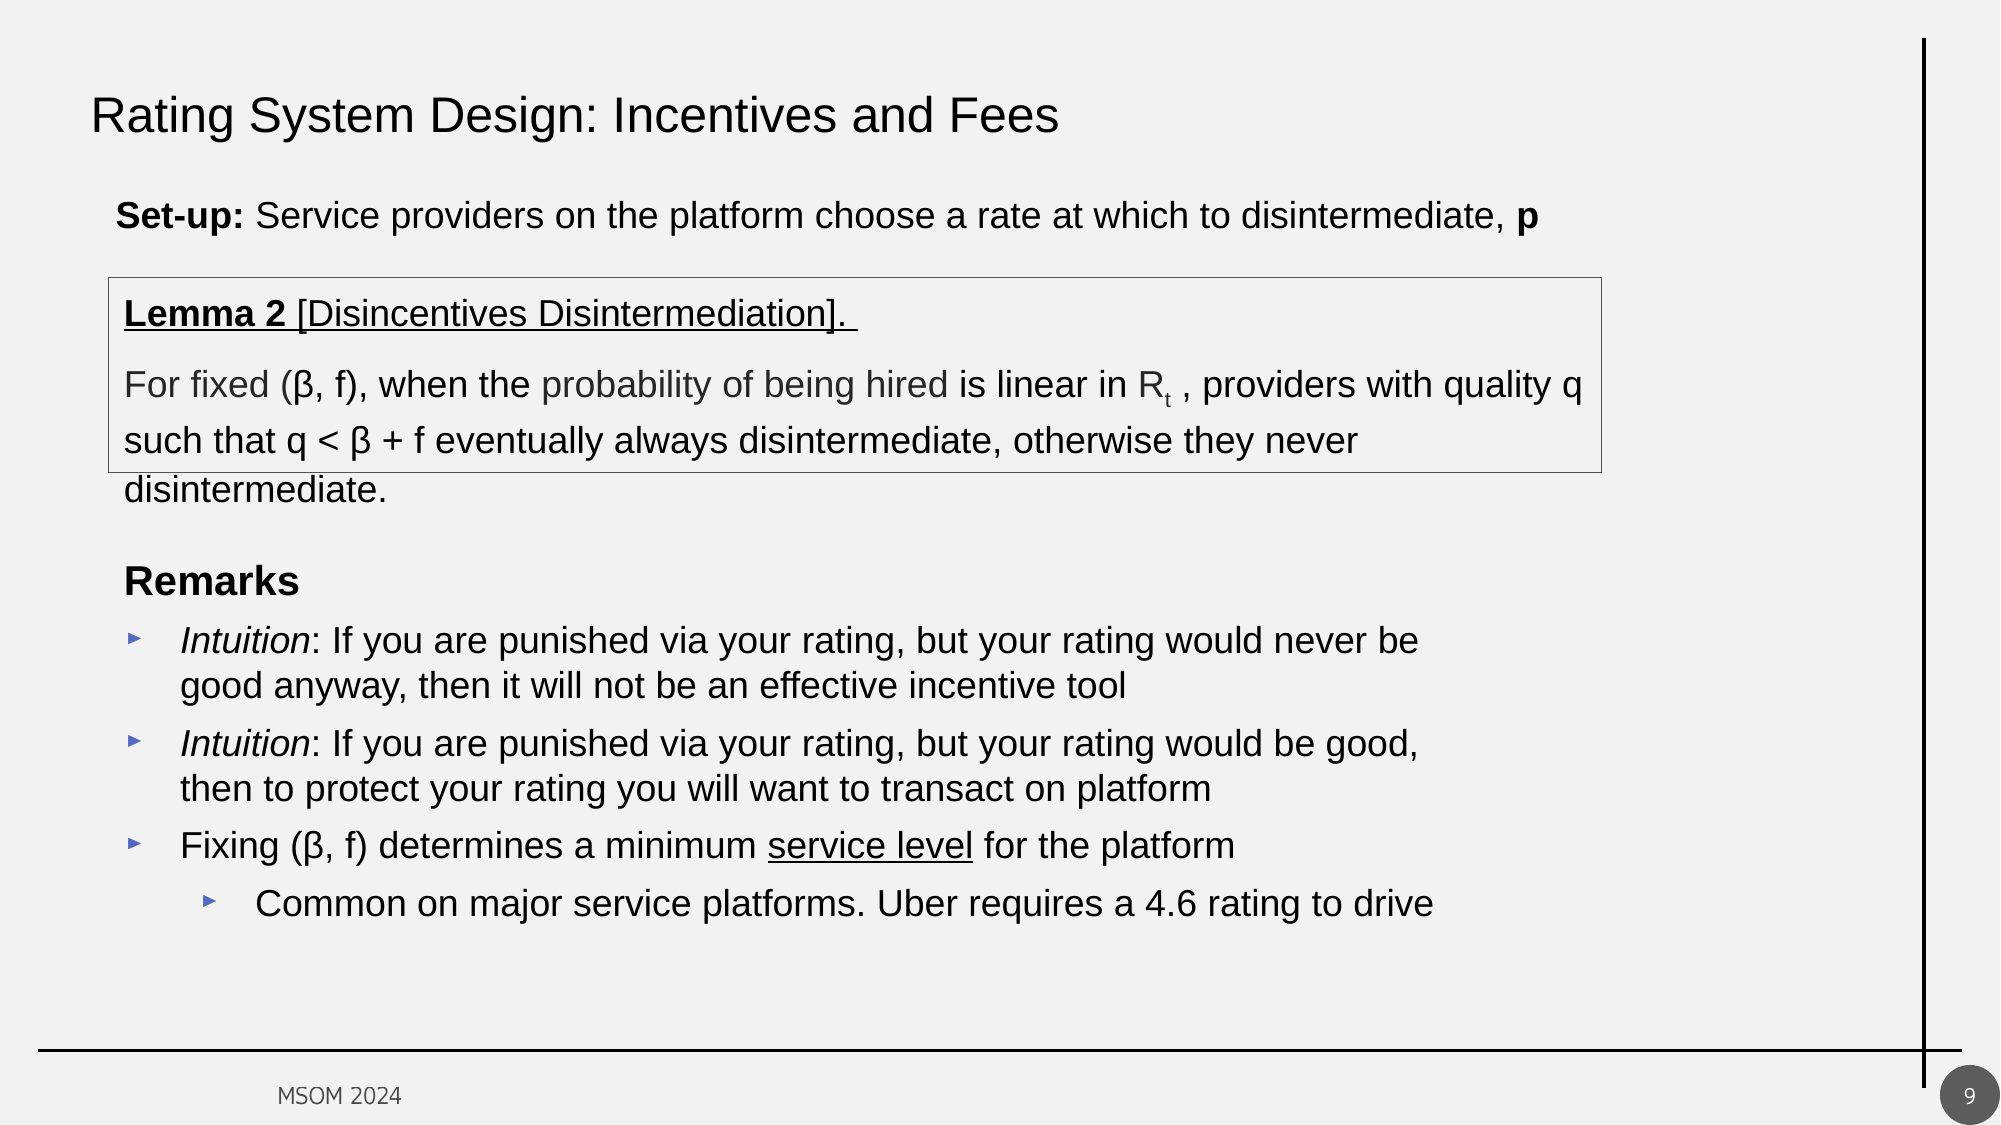

Rating System Design: Incentives and Fees
Set-up: Service providers on the platform choose a rate at which to disintermediate, p
Lemma 2 [Disincentives Disintermediation].
For fixed (β, f), when the probability of being hired is linear in Rt , providers with quality q such that q < β + f eventually always disintermediate, otherwise they never disintermediate.
Remarks
Intuition: If you are punished via your rating, but your rating would never be good anyway, then it will not be an effective incentive tool
Intuition: If you are punished via your rating, but your rating would be good, then to protect your rating you will want to transact on platform
Fixing (β, f) determines a minimum service level for the platform
Common on major service platforms. Uber requires a 4.6 rating to drive

9
MSOM 2024